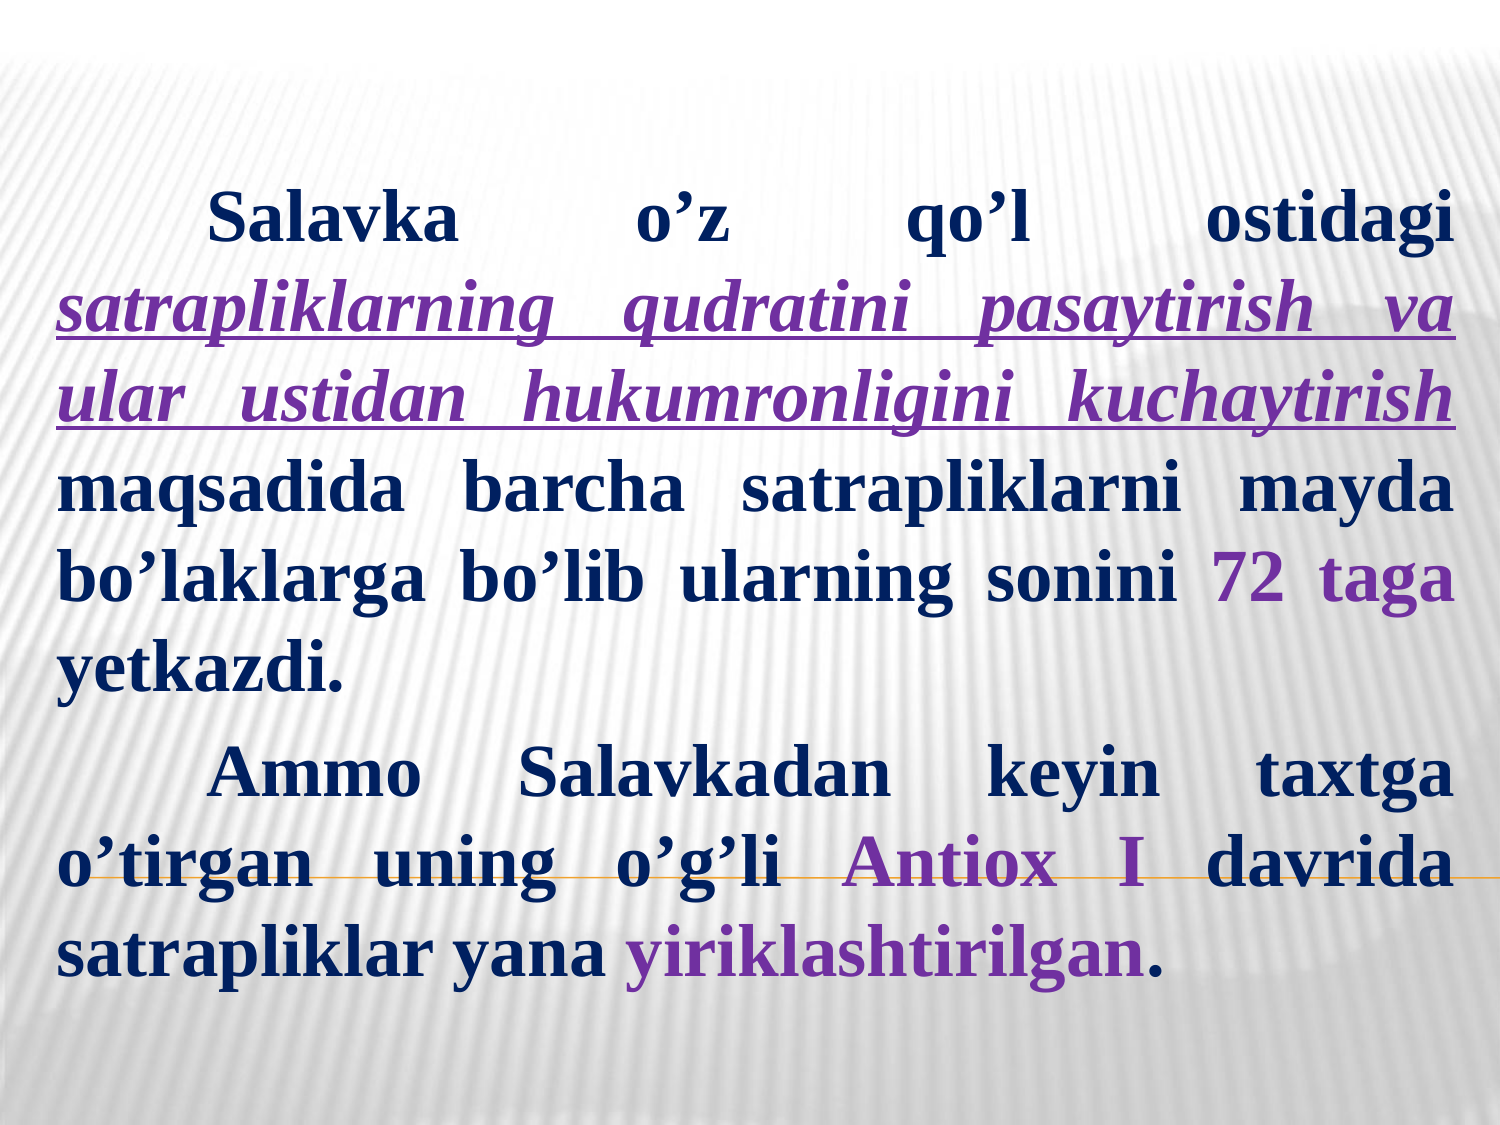

Salavka o’z qo’l ostidagi satrapliklarning qudratini pasaytirish va ular ustidan hukumronligini kuchaytirish maqsadida barcha satrapliklarni mayda bo’laklarga bo’lib ularning sonini 72 taga yetkazdi.
	Ammo Salavkadan keyin taxtga o’tirgan uning o’g’li Antiox I davrida satrapliklar yana yiriklashtirilgan.